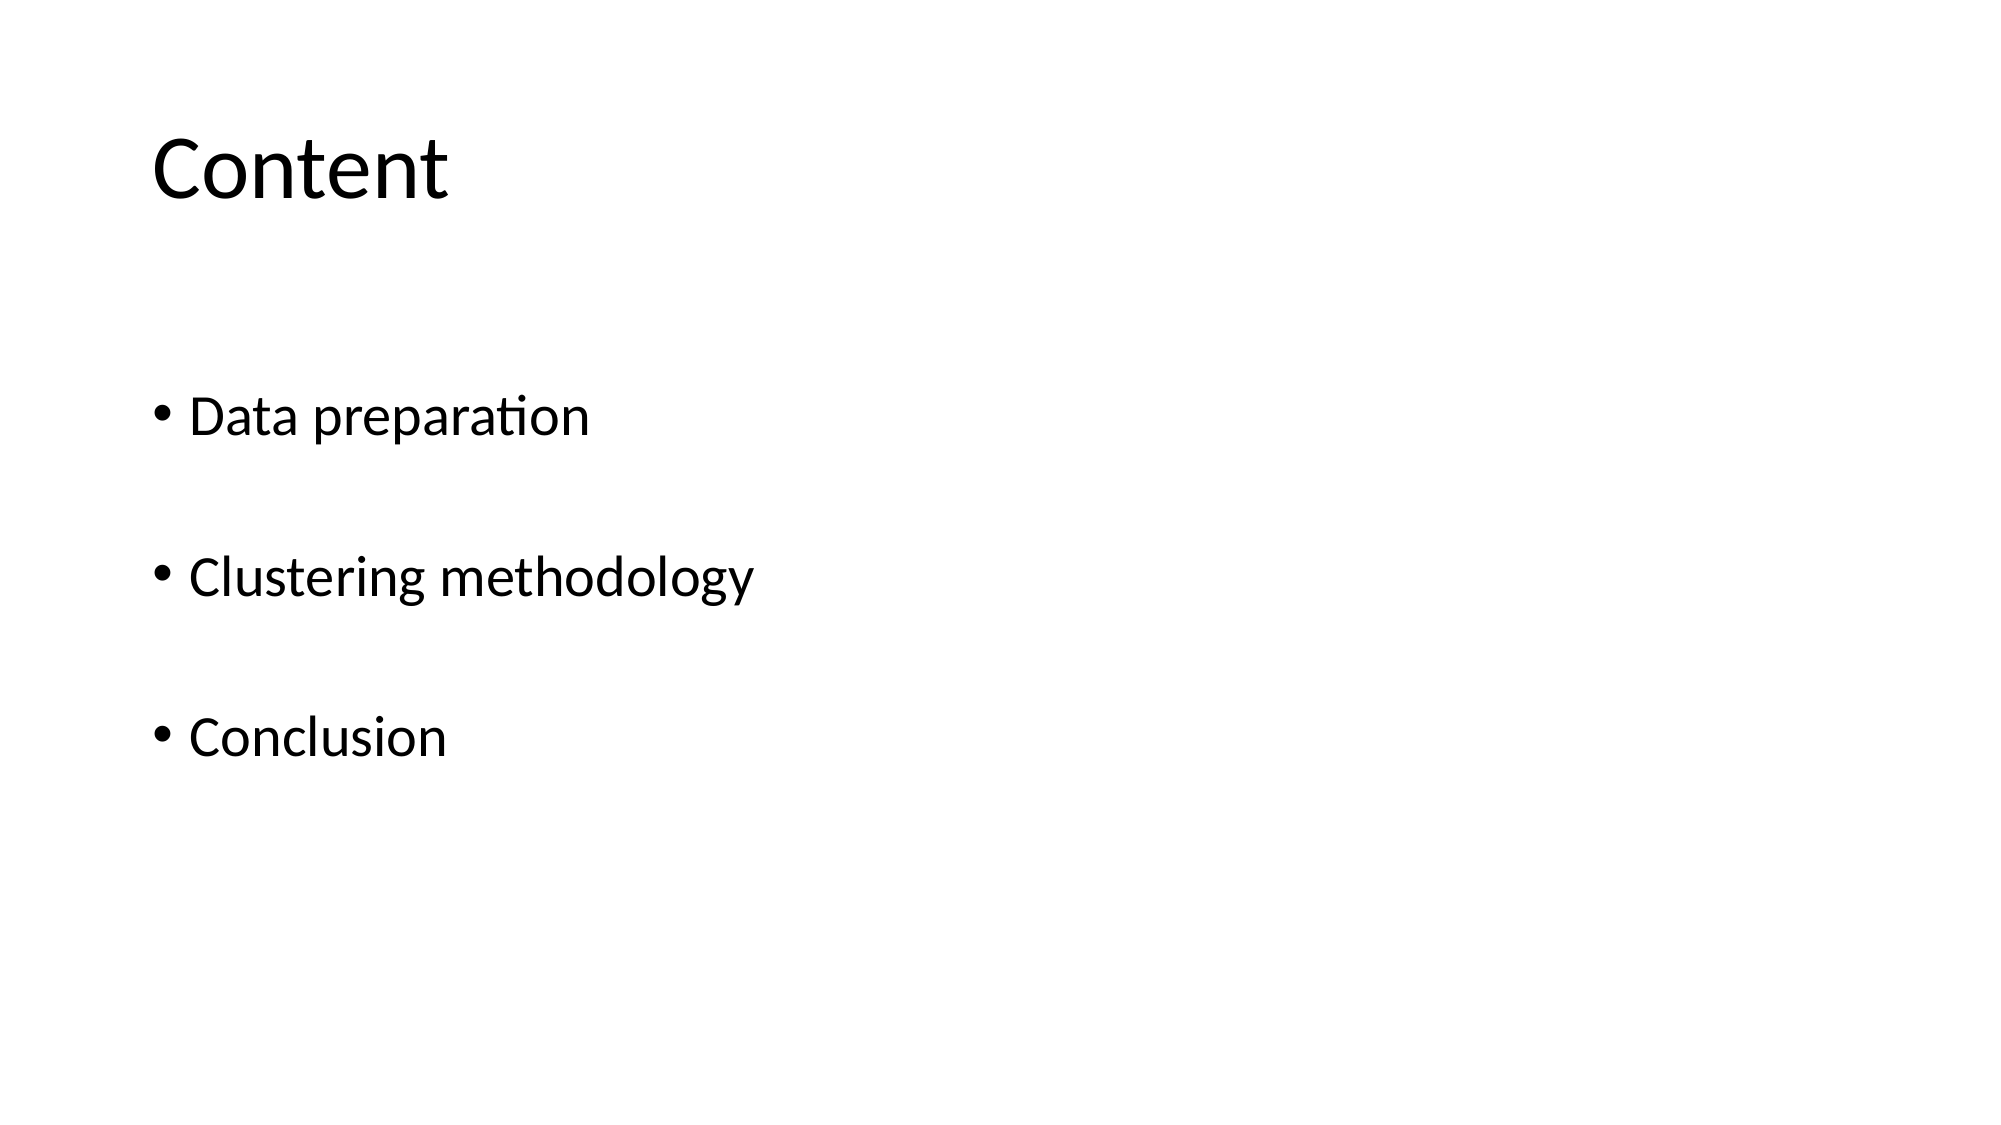

# Content
Data preparation
Clustering methodology
Conclusion